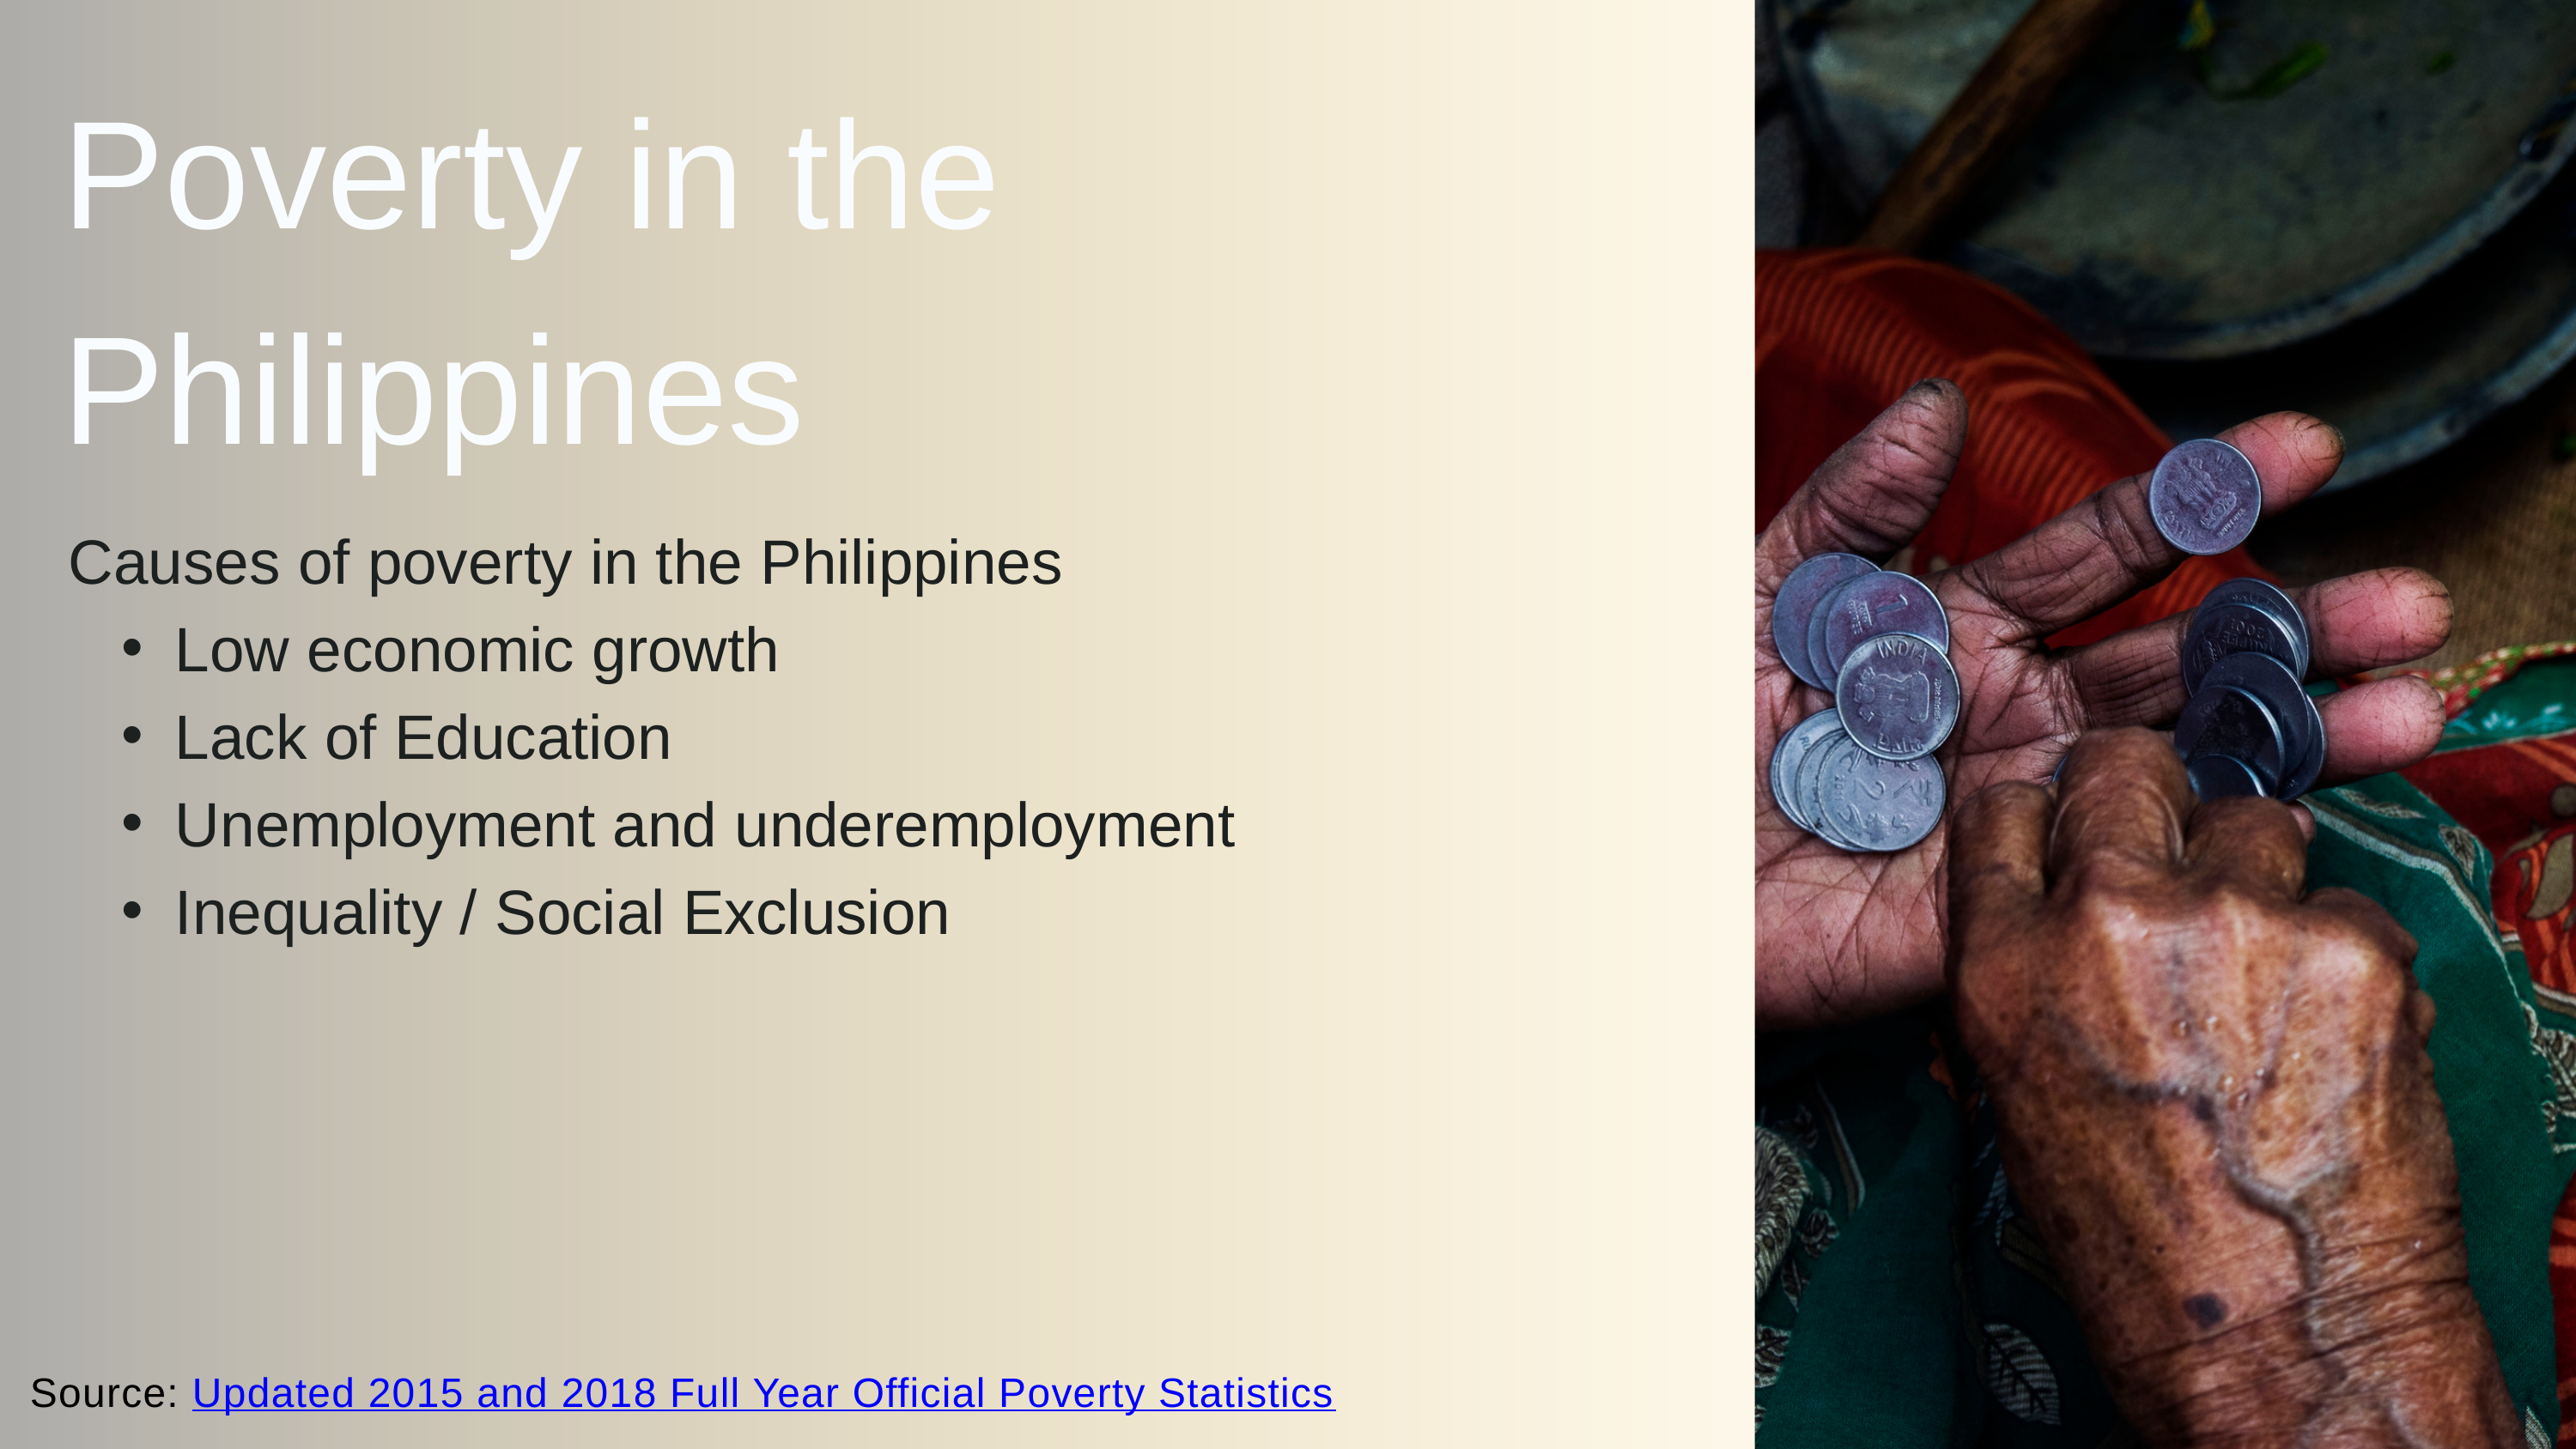

Poverty in the
Philippines
Causes of poverty in the Philippines
Low economic growth
Lack of Education
Unemployment and underemployment
Inequality / Social Exclusion
Source: Updated 2015 and 2018 Full Year Official Poverty Statistics